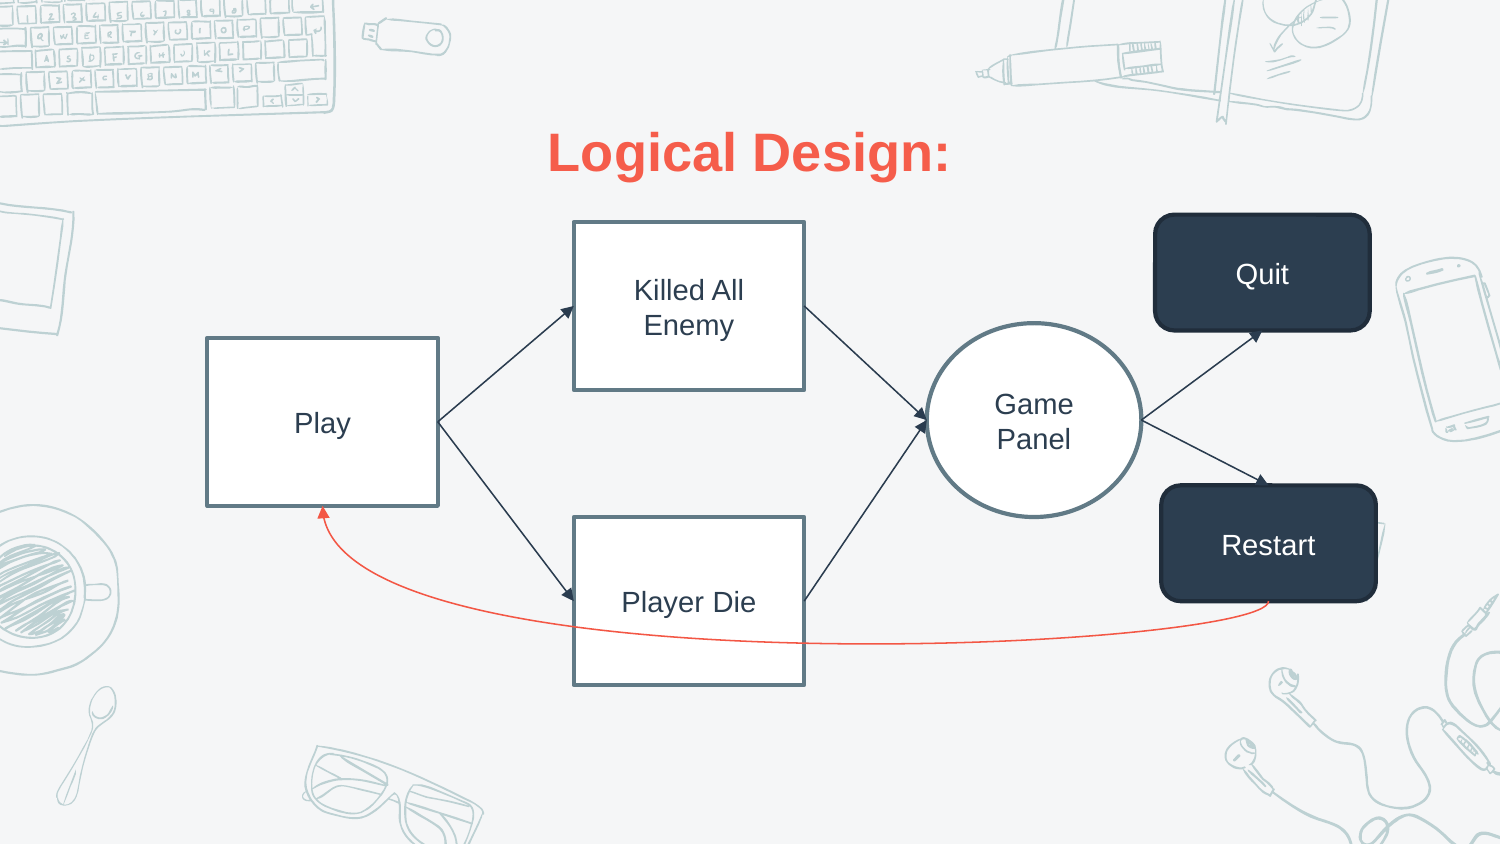

53
# Logical Design:
Quit
Killed All Enemy
Game Panel
Play
Restart
Player Die